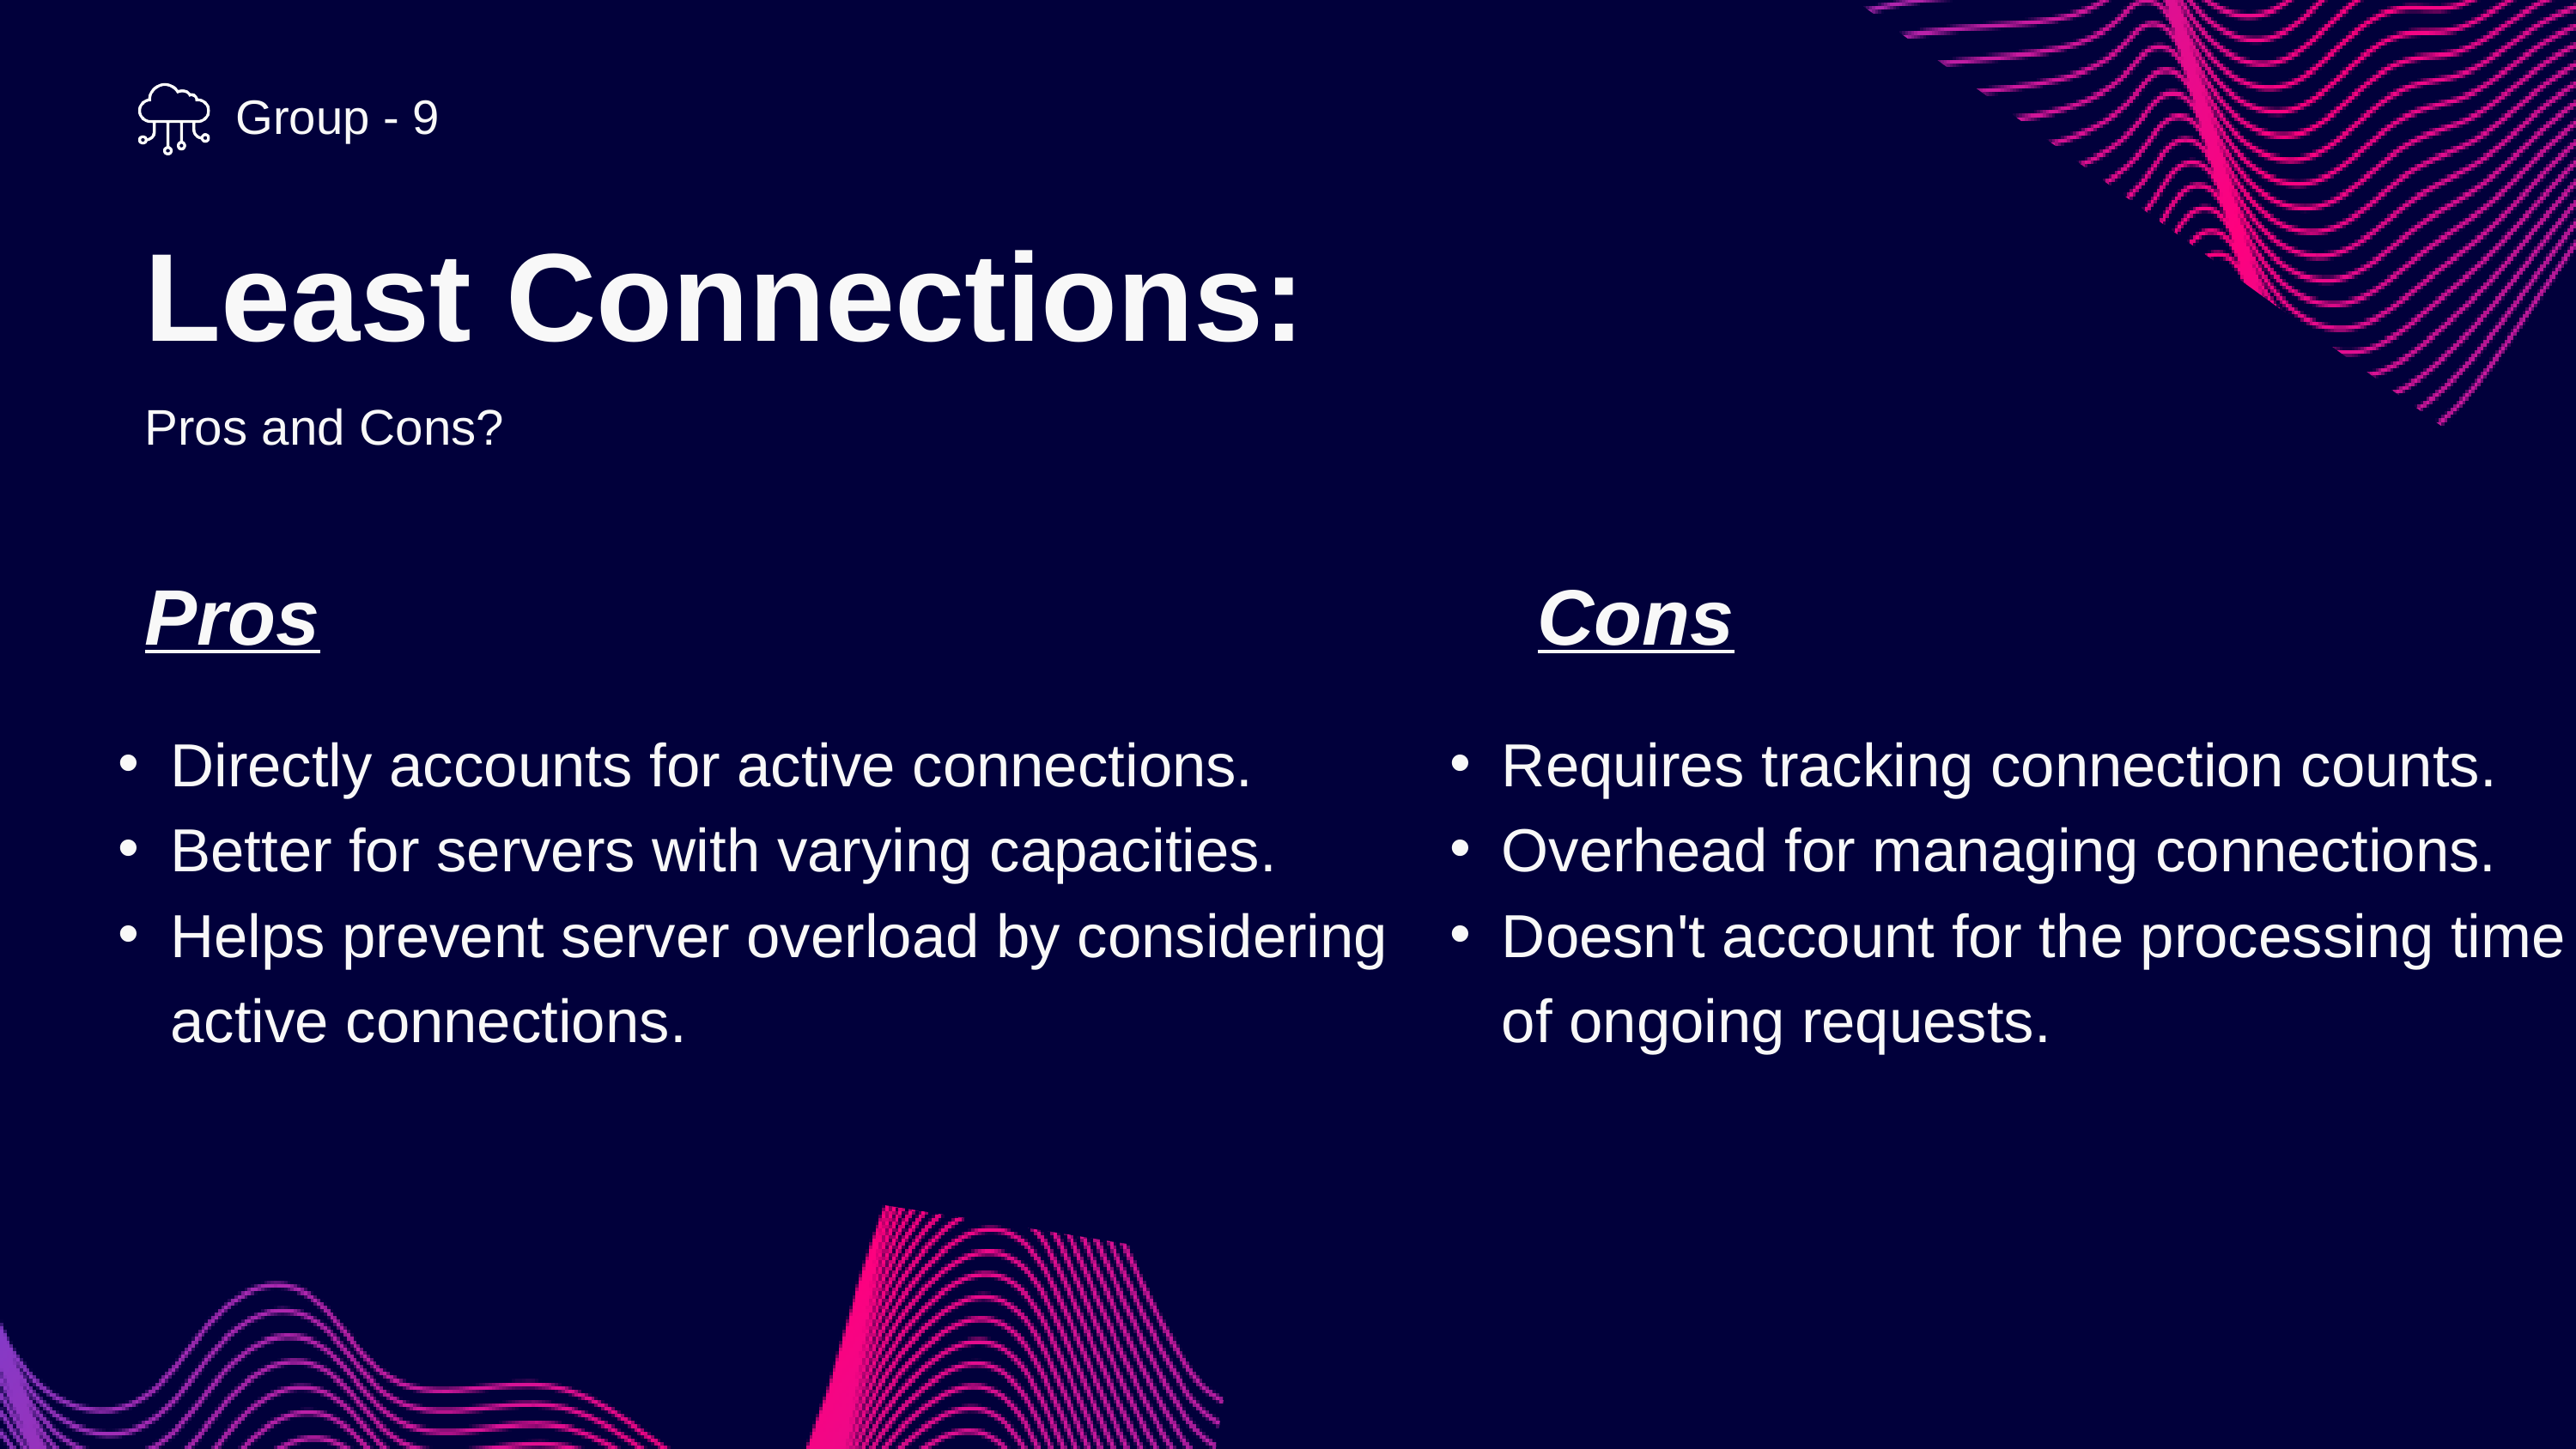

Group - 9
Least Connections:
Pros and Cons?
Pros
Cons
Directly accounts for active connections.
Better for servers with varying capacities.
Helps prevent server overload by considering active connections.
Requires tracking connection counts.
Overhead for managing connections.
Doesn't account for the processing time of ongoing requests.